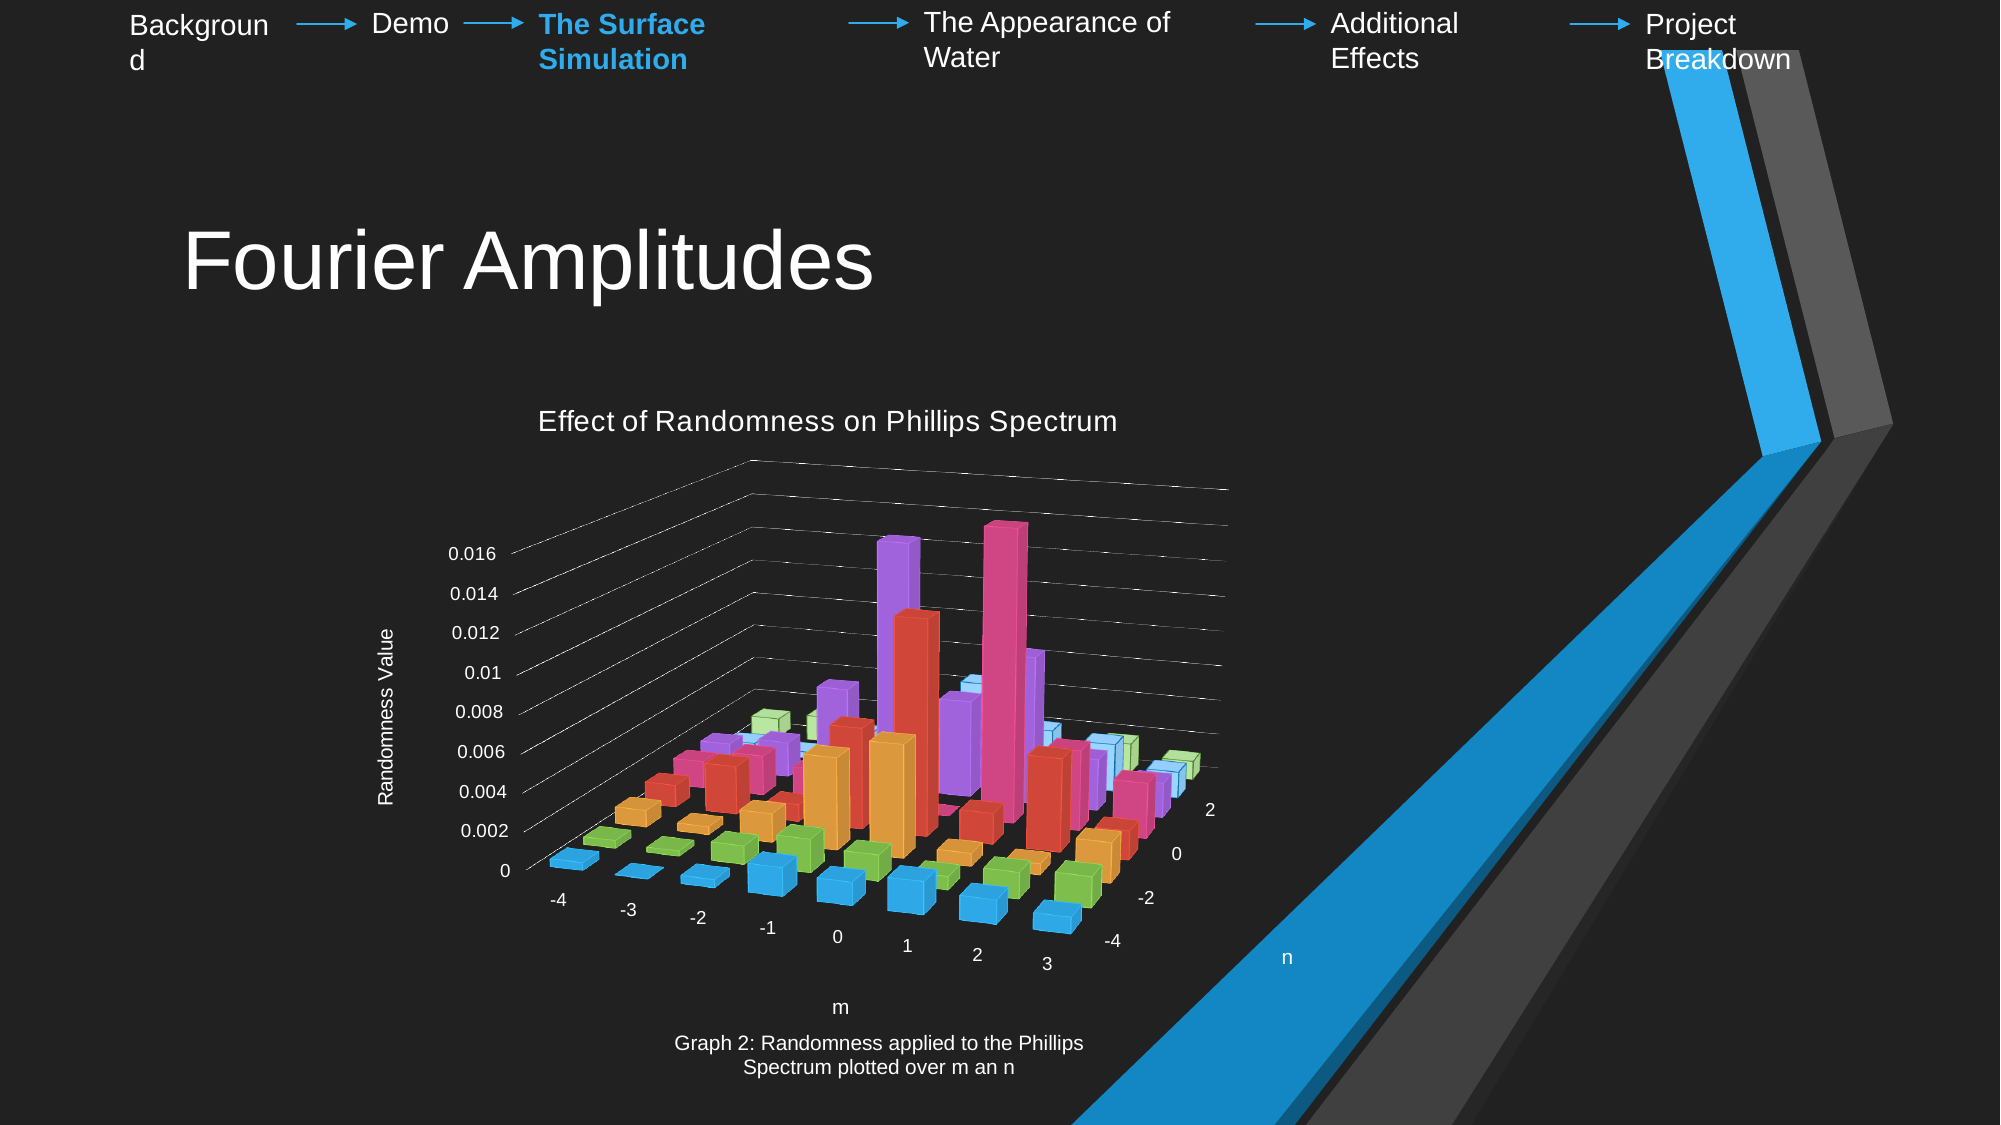

The Appearance of Water
Demo
Additional Effects
The Surface Simulation
Project Breakdown
Background
# Fourier Amplitudes

[unsupported chart]

Graph 2: Randomness applied to the Phillips Spectrum plotted over m an n